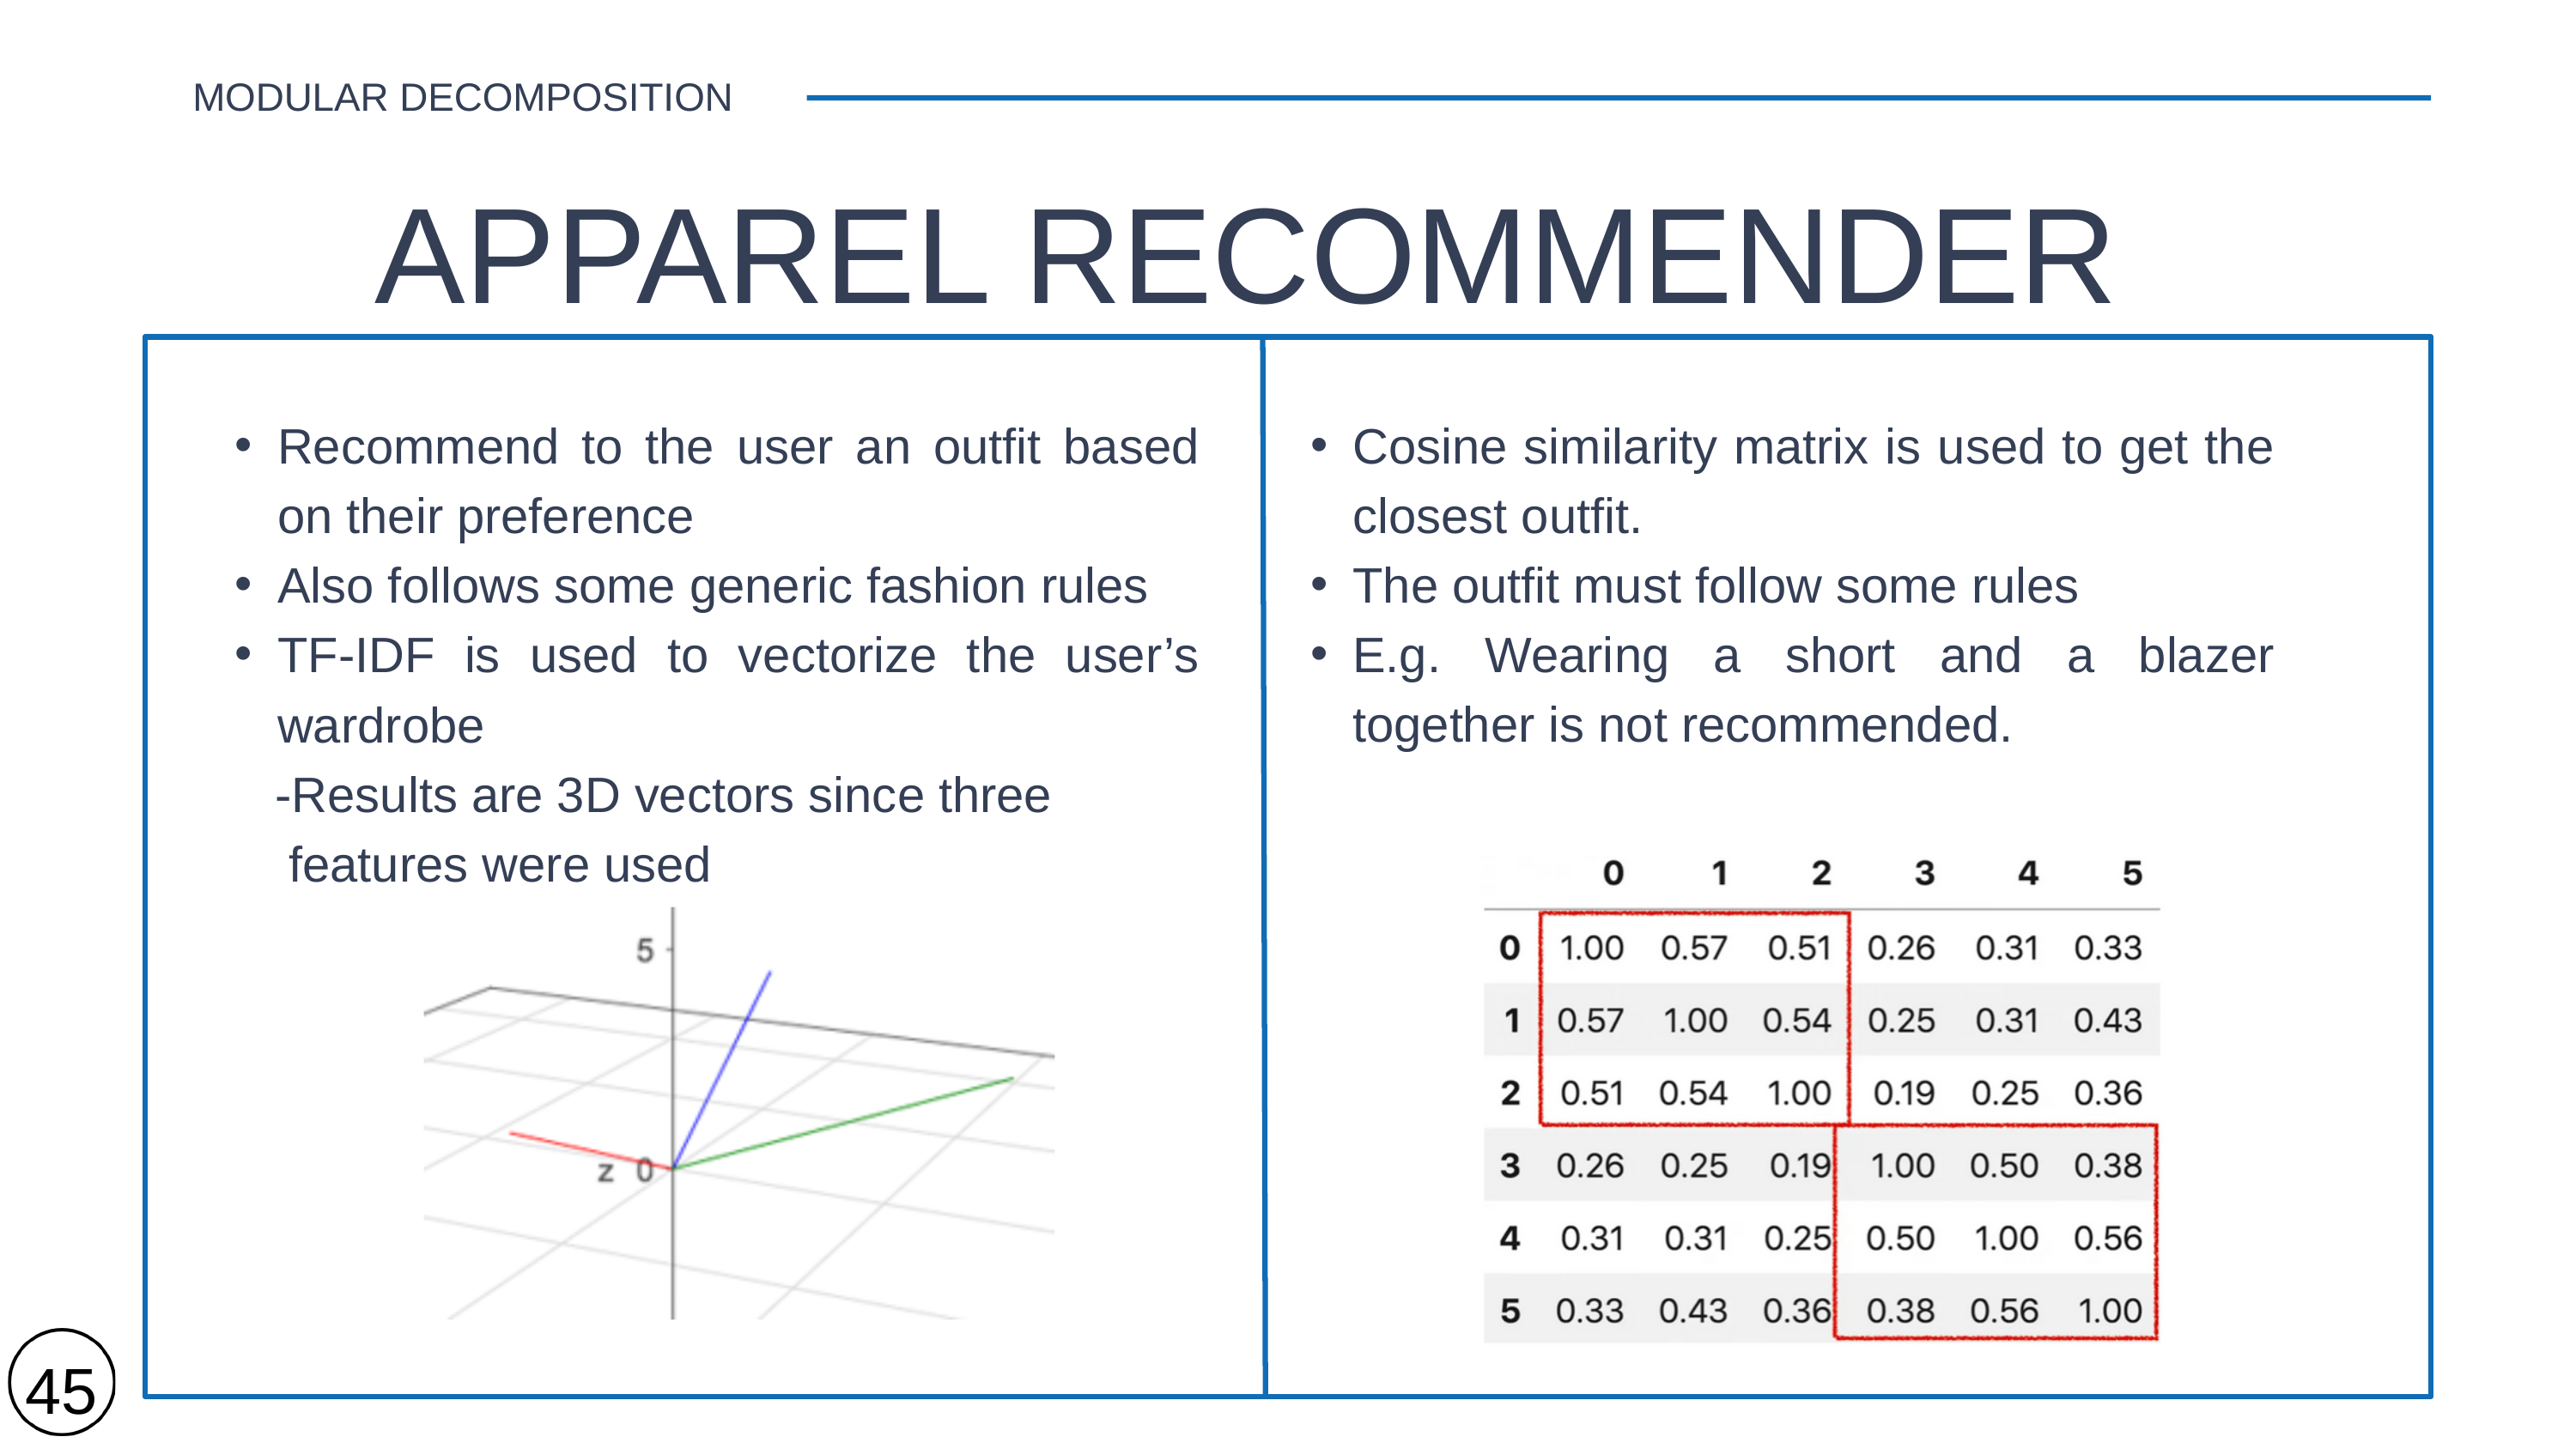

MODULAR DECOMPOSITION

APPAREL RECOMMENDER

Recommend to the user an outfit based on their preference
Also follows some generic fashion rules
TF-IDF is used to vectorize the user’s wardrobe
      -Results are 3D vectors since three
       features were used
Cosine similarity matrix is used to get the closest outfit.
The outfit must follow some rules
E.g. Wearing a short and a blazer together is not recommended.

45